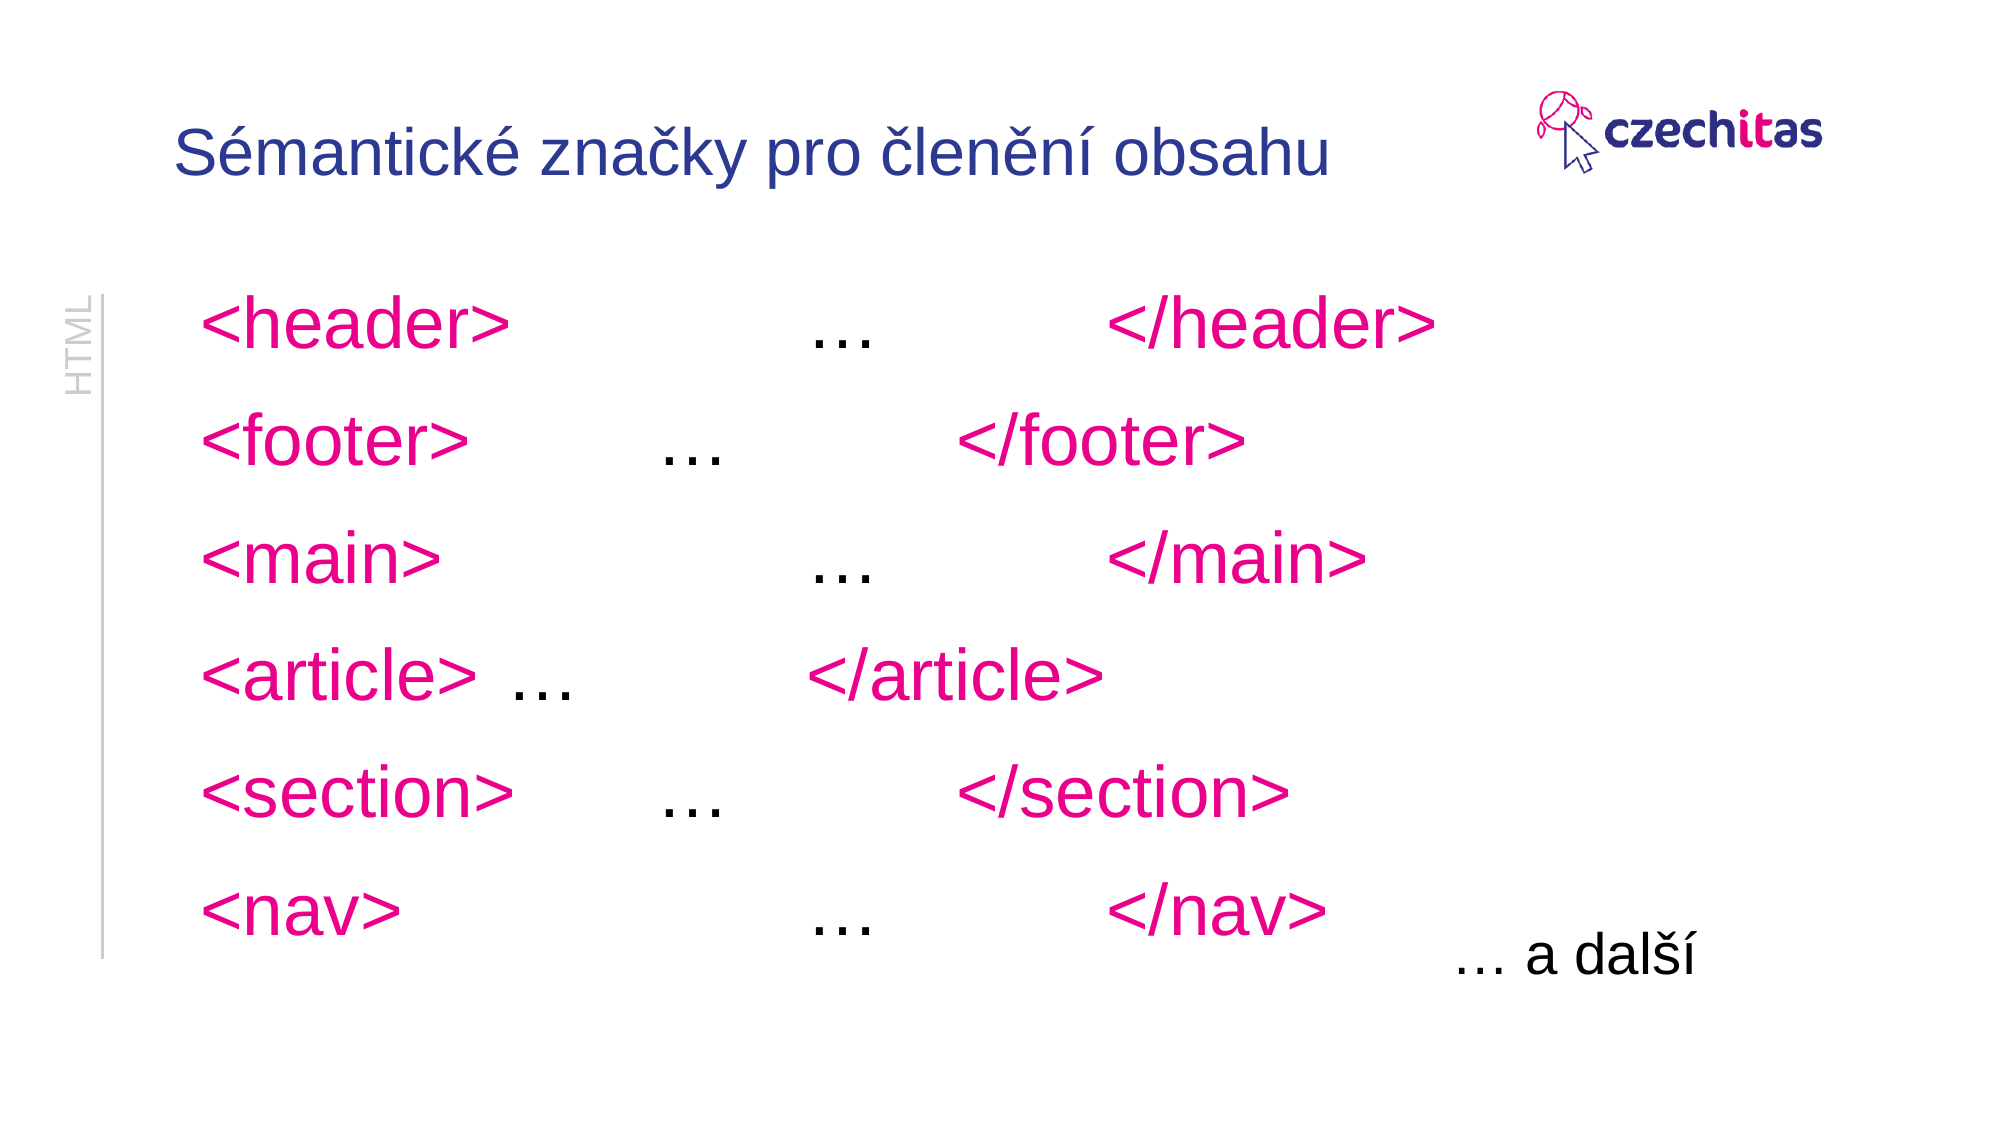

# Sémantické značky pro členění obsahu
<header>		…		</header>
<footer>		…		</footer>
<main>			…		</main>
<article>	…		</article>
<section>	…		</section>
<nav>			…		</nav>
HTML
… a další